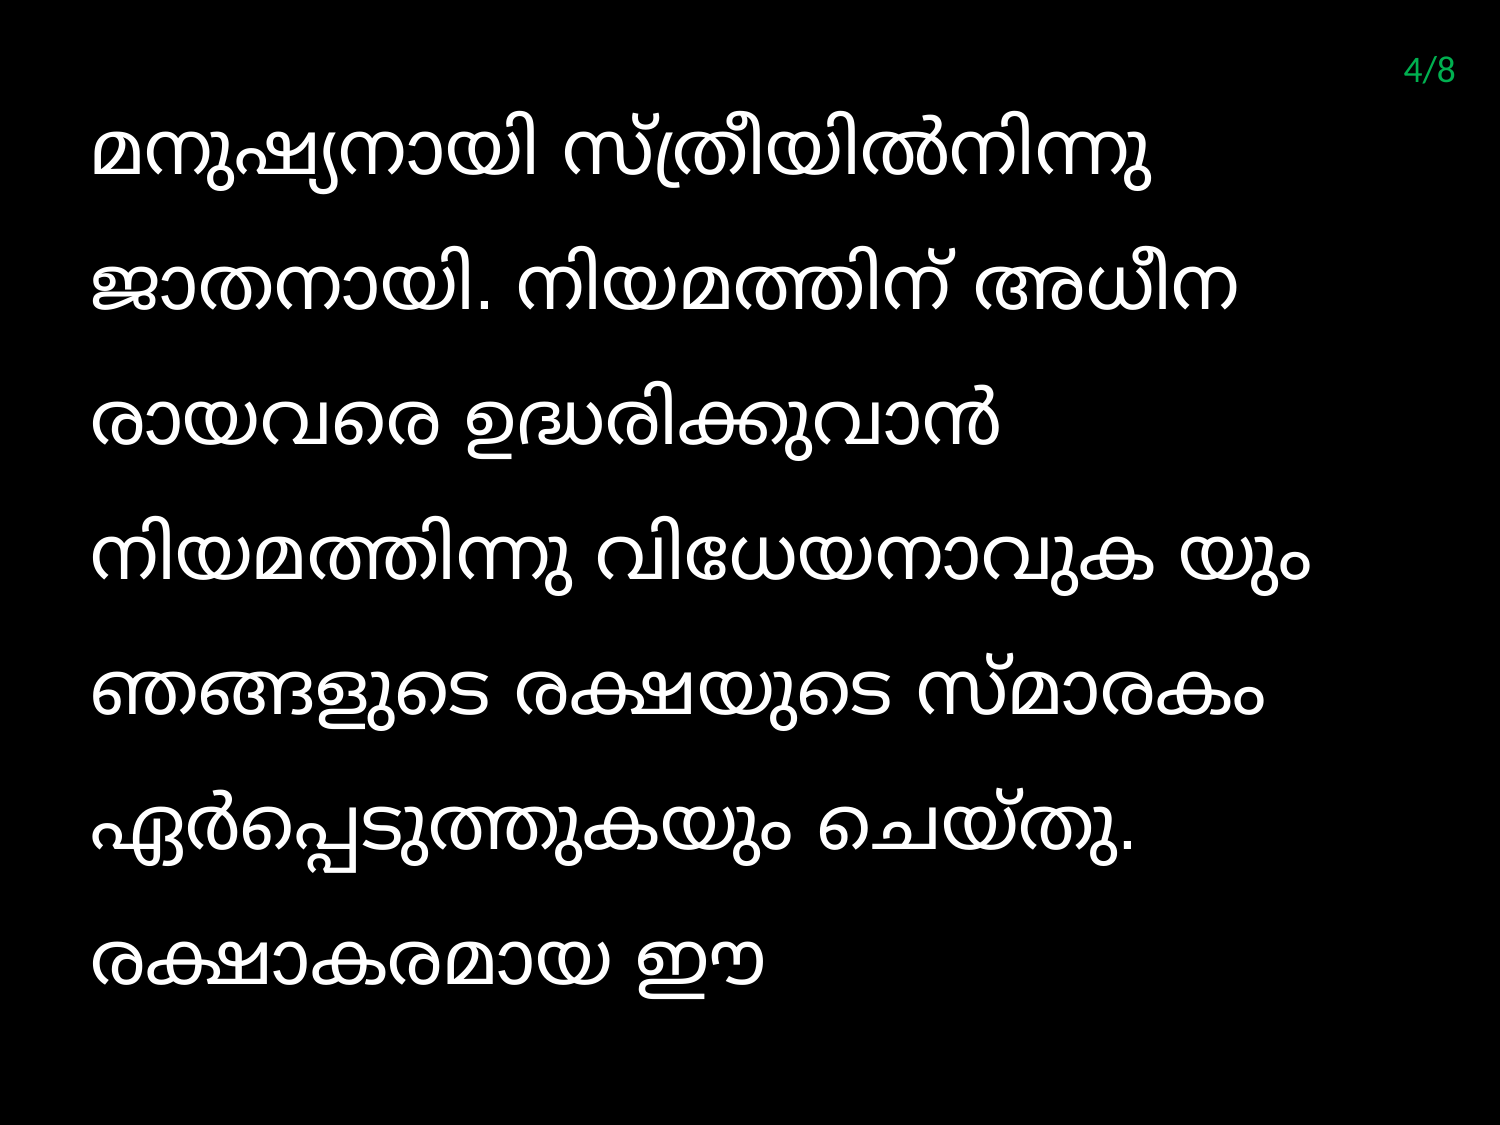

4/8
മനുഷ്യനായി സ്ത്രീയില്‍നിന്നു ജാതനായി. നിയമത്തിന് അധീന രായവരെ ഉദ്ധരിക്കുവാന്‍ നിയമത്തിന്നു വിധേയനാവുക യും ഞങ്ങളുടെ രക്ഷയുടെ സ്മാരകം ഏര്‍പ്പെടുത്തുകയും ചെയ്തു. രക്ഷാകരമായ ഈ